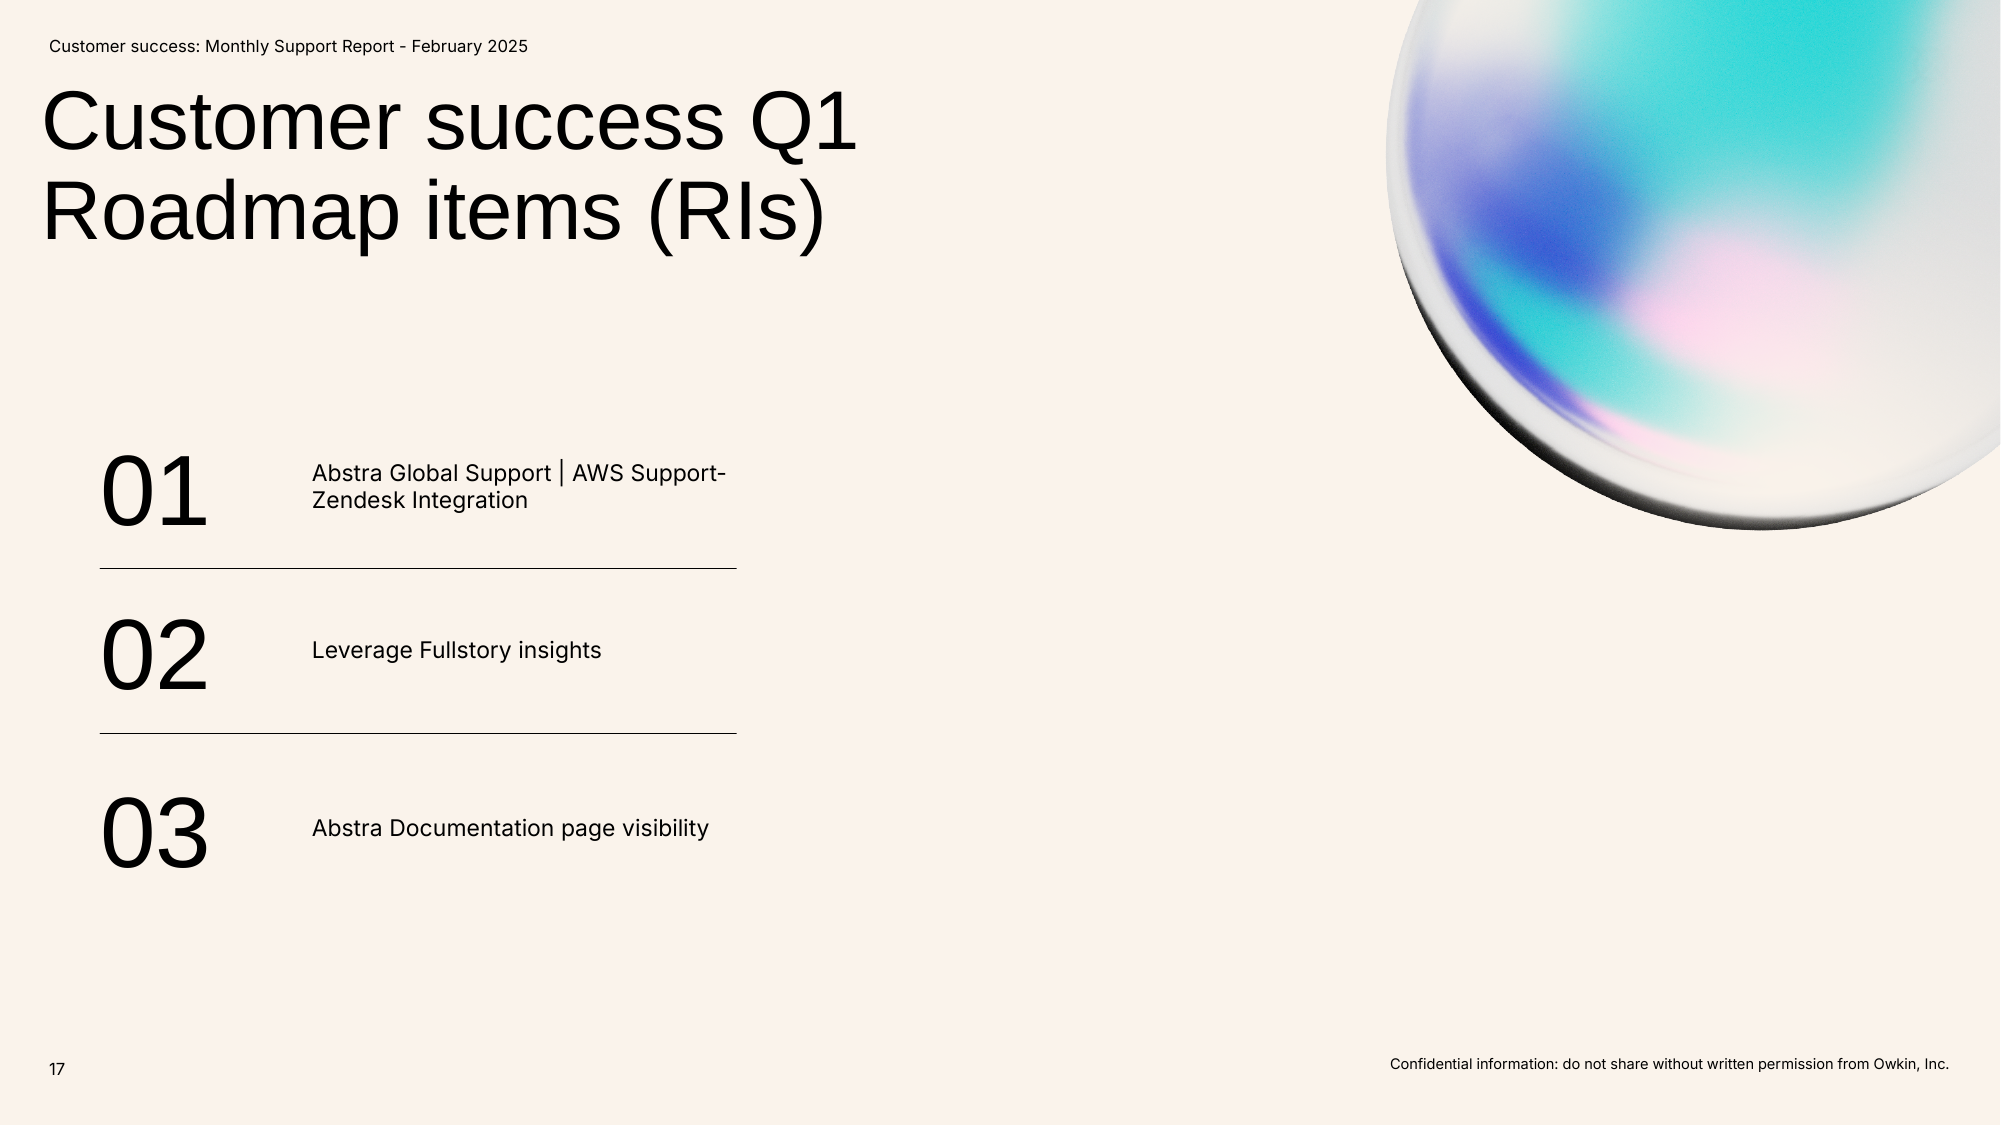

Customer success: Monthly Support Report - February 2025

# Customer success Q1 Roadmap items (RIs)
Abstra Global Support | AWS Support- Zendesk Integration
01
Leverage Fullstory insights
02
03
Abstra Documentation page visibility
17